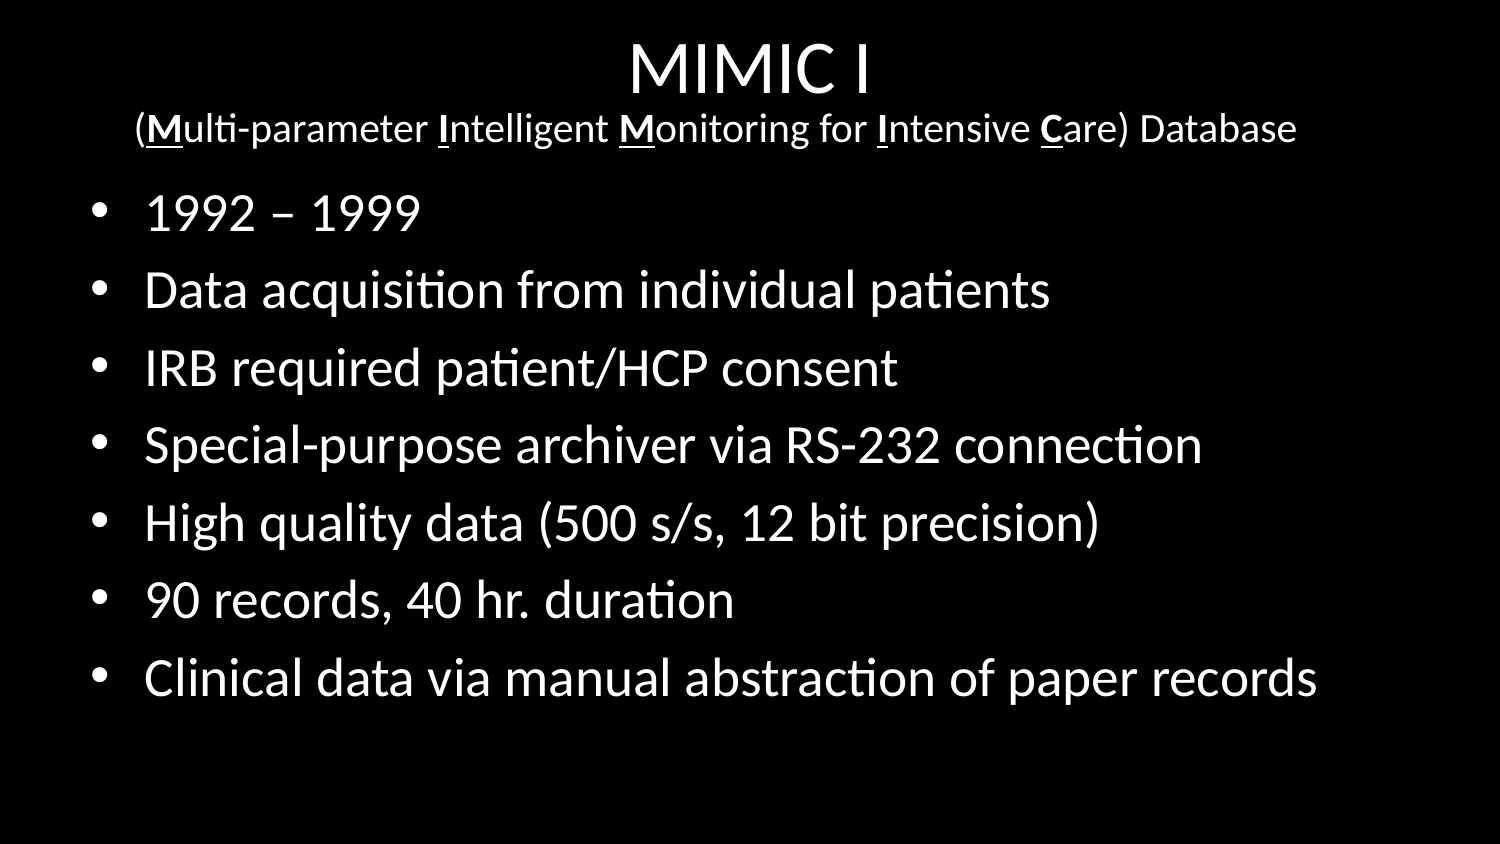

# MIMIC I
(Multi-parameter Intelligent Monitoring for Intensive Care) Database
1992 – 1999
Data acquisition from individual patients
IRB required patient/HCP consent
Special-purpose archiver via RS-232 connection
High quality data (500 s/s, 12 bit precision)
90 records, 40 hr. duration
Clinical data via manual abstraction of paper records